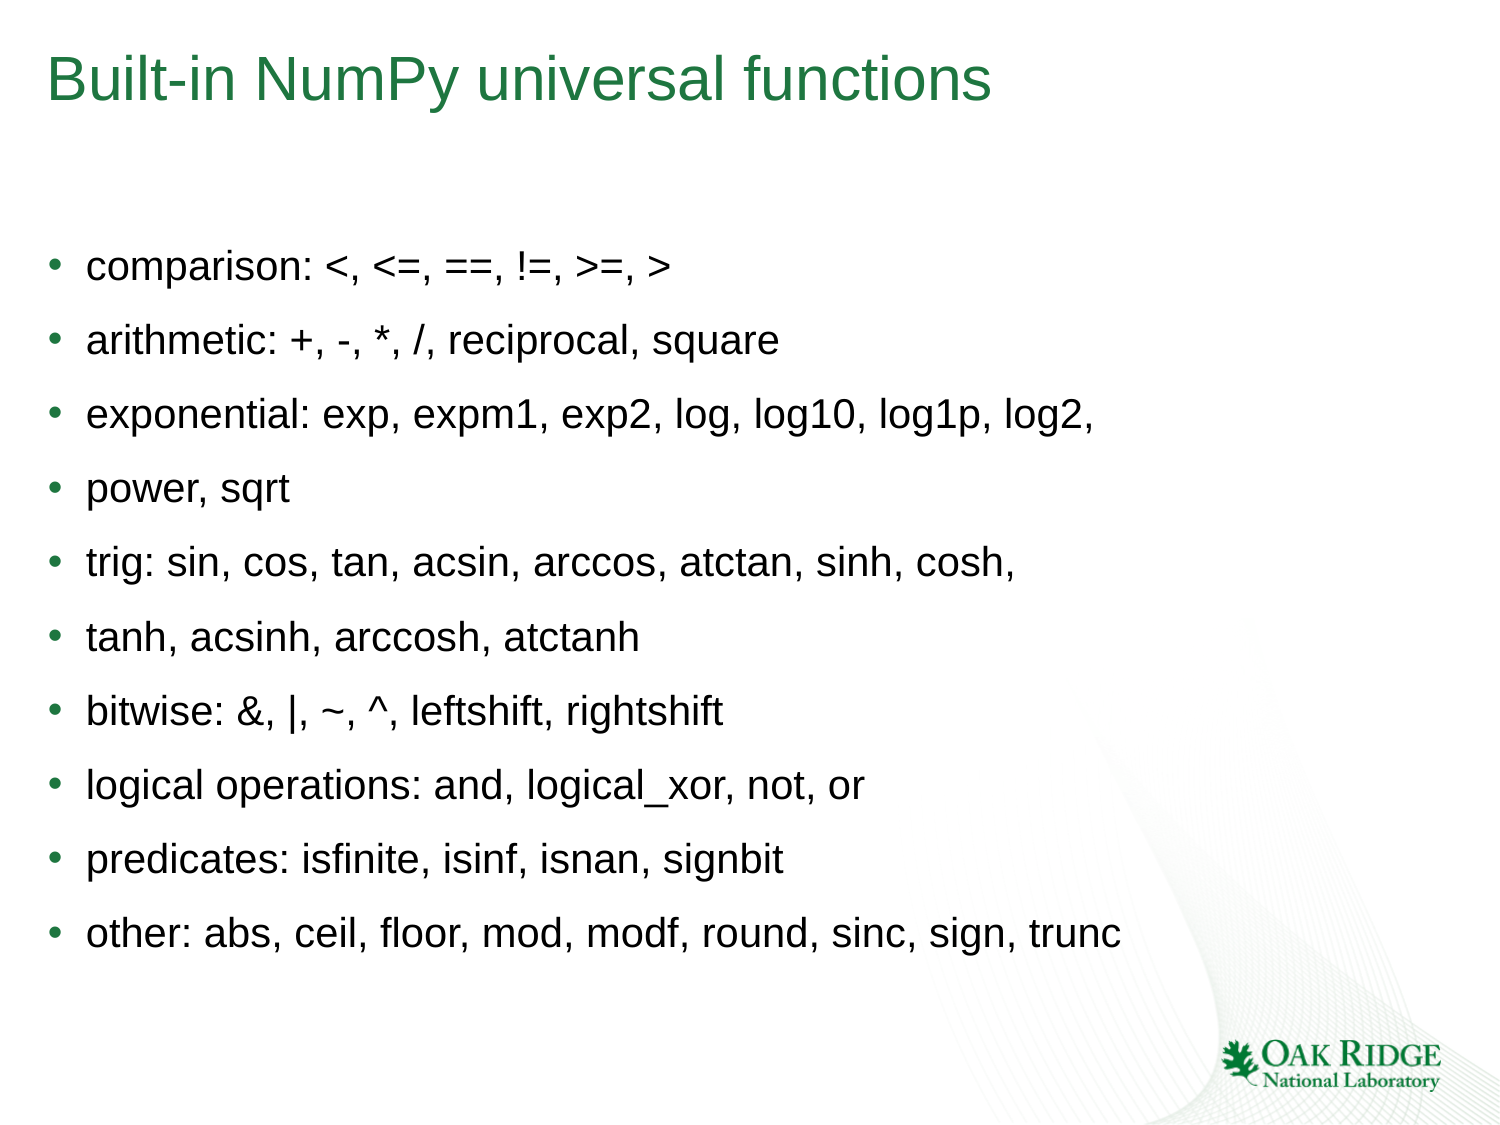

# Built-in NumPy universal functions
comparison: <, <=, ==, !=, >=, >
arithmetic: +, -, *, /, reciprocal, square
exponential: exp, expm1, exp2, log, log10, log1p, log2,
power, sqrt
trig: sin, cos, tan, acsin, arccos, atctan, sinh, cosh,
tanh, acsinh, arccosh, atctanh
bitwise: &, |, ~, ^, leftshift, rightshift
logical operations: and, logical_xor, not, or
predicates: isfinite, isinf, isnan, signbit
other: abs, ceil, floor, mod, modf, round, sinc, sign, trunc